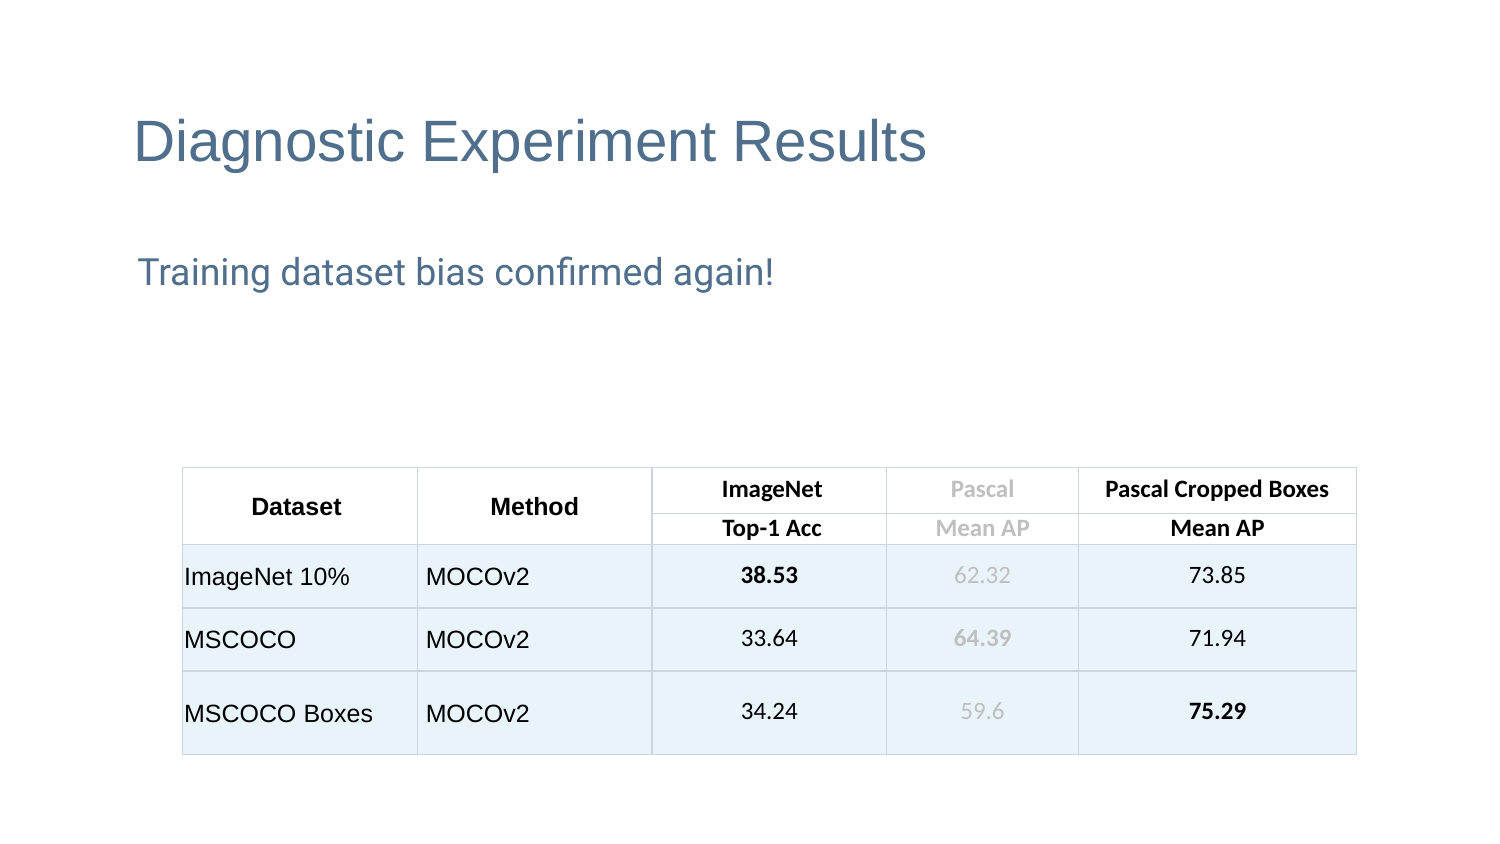

# Diagnostic Experiment Results
Training dataset bias confirmed again!
| Dataset | Method | ImageNet | Pascal | Pascal Cropped Boxes |
| --- | --- | --- | --- | --- |
|  |  | Top-1 Acc | Mean AP | Mean AP |
| ImageNet 10% | MOCOv2 | 38.53 | 62.32 | 73.85 |
| MSCOCO | MOCOv2 | 33.64 | 64.39 | 71.94 |
| MSCOCO Boxes | MOCOv2 | 34.24 | 59.6 | 75.29 |